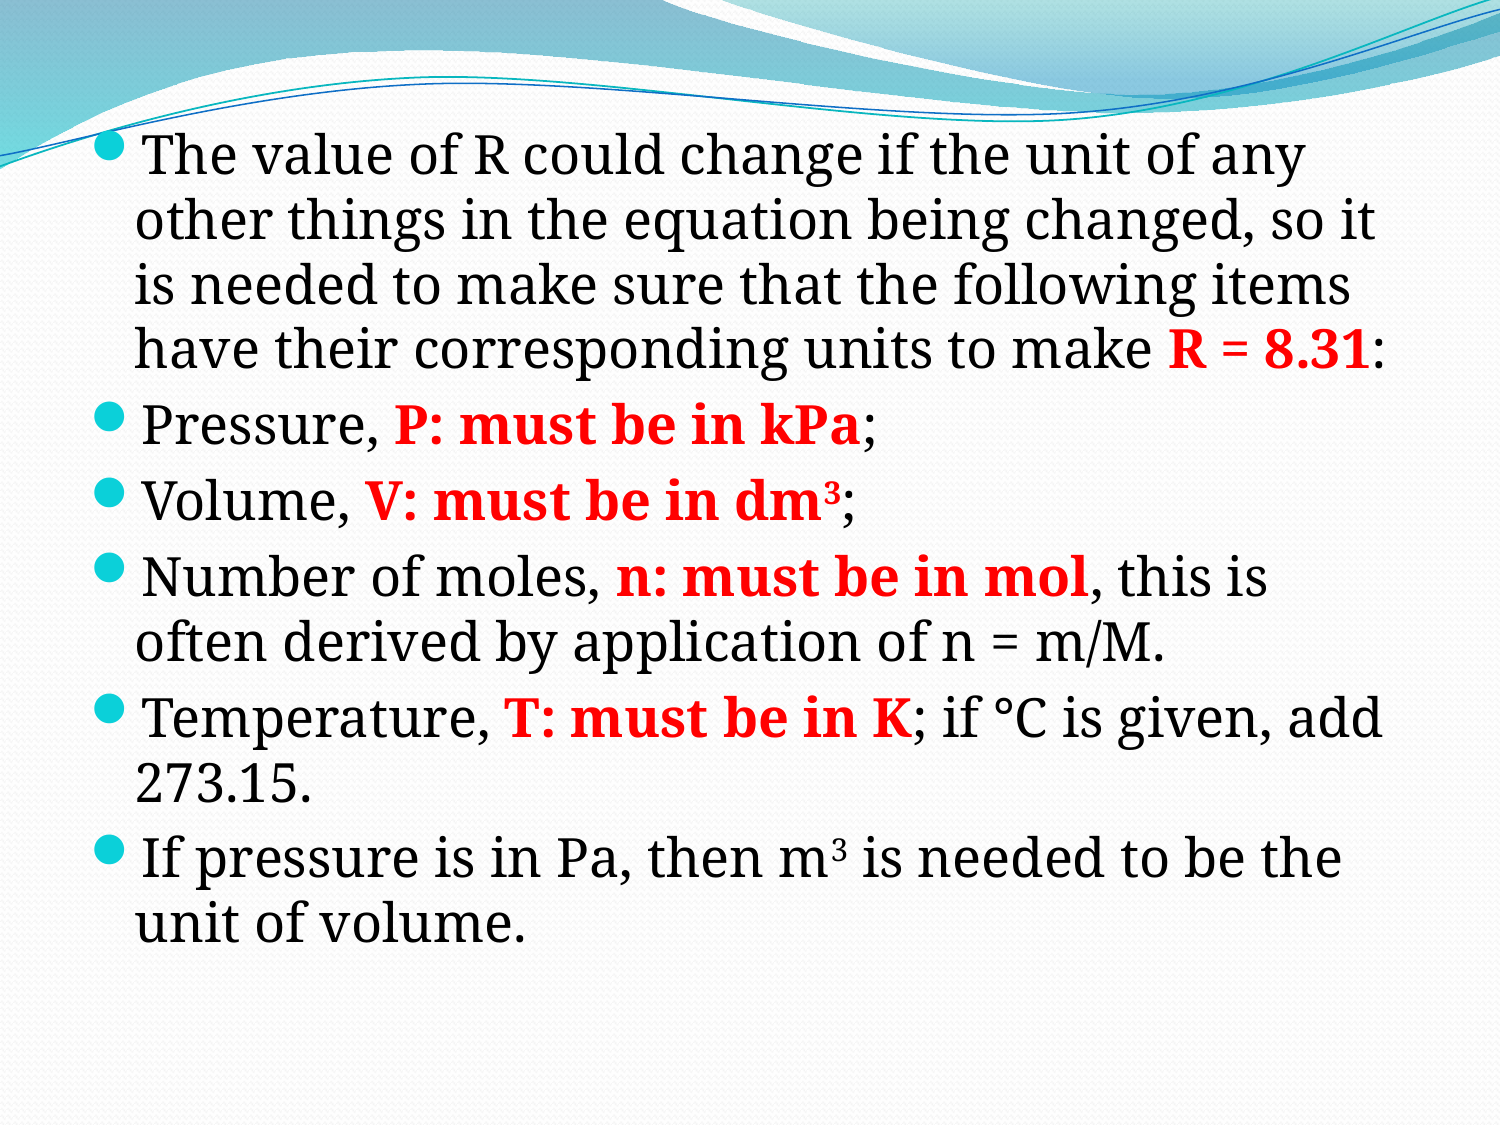

The value of R could change if the unit of any other things in the equation being changed, so it is needed to make sure that the following items have their corresponding units to make R = 8.31:
Pressure, P: must be in kPa;
Volume, V: must be in dm3;
Number of moles, n: must be in mol, this is often derived by application of n = m/M.
Temperature, T: must be in K; if °C is given, add 273.15.
If pressure is in Pa, then m3 is needed to be the unit of volume.